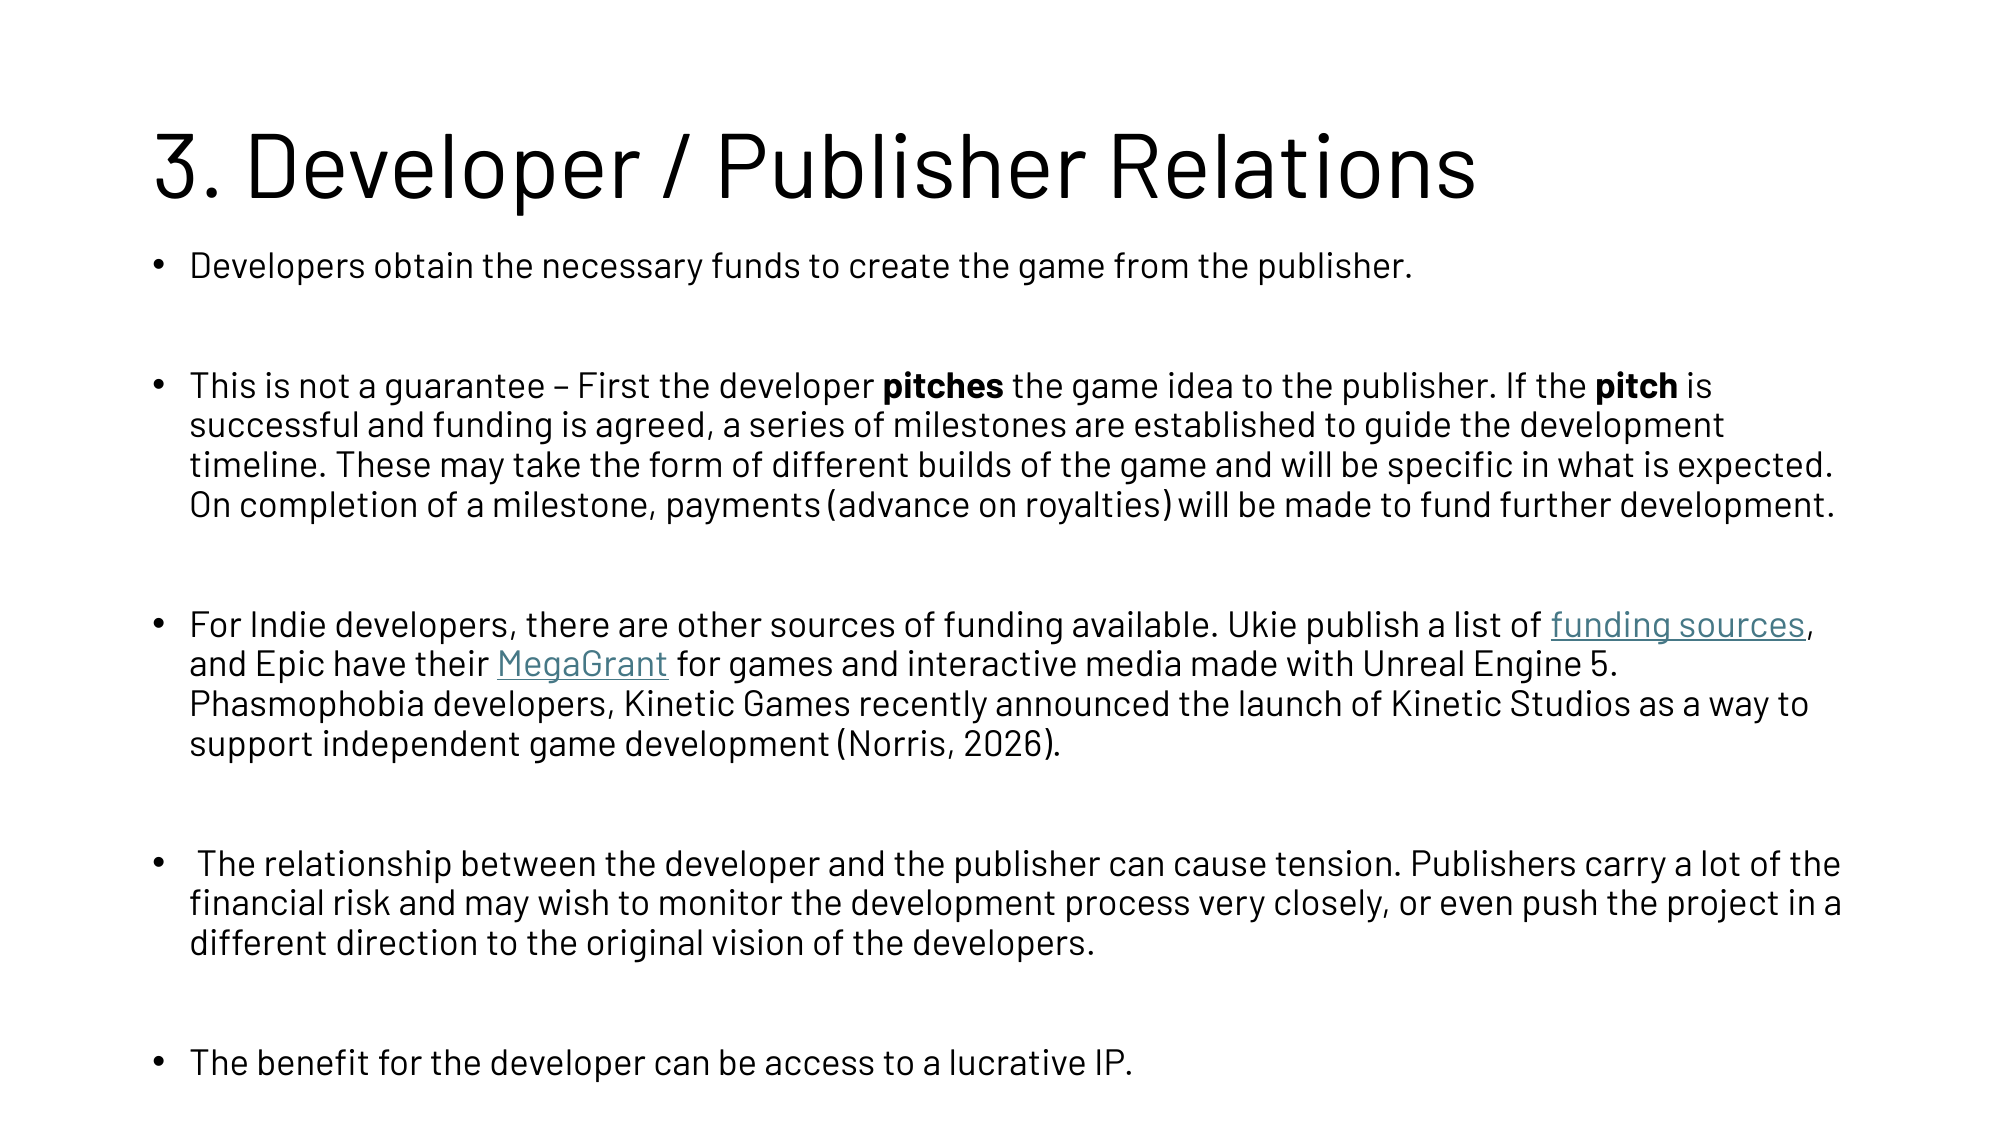

# 3. Developer / Publisher Relations
Developers obtain the necessary funds to create the game from the publisher.

This is not a guarantee – First the developer pitches the game idea to the publisher. If the pitch is successful and funding is agreed, a series of milestones are established to guide the development timeline. These may take the form of different builds of the game and will be specific in what is expected. On completion of a milestone, payments (advance on royalties) will be made to fund further development.

For Indie developers, there are other sources of funding available. Ukie publish a list of funding sources, and Epic have their MegaGrant for games and interactive media made with Unreal Engine 5. Phasmophobia developers, Kinetic Games recently announced the launch of Kinetic Studios as a way to support independent game development (Norris, 2026).

 The relationship between the developer and the publisher can cause tension. Publishers carry a lot of the financial risk and may wish to monitor the development process very closely, or even push the project in a different direction to the original vision of the developers.

The benefit for the developer can be access to a lucrative IP.